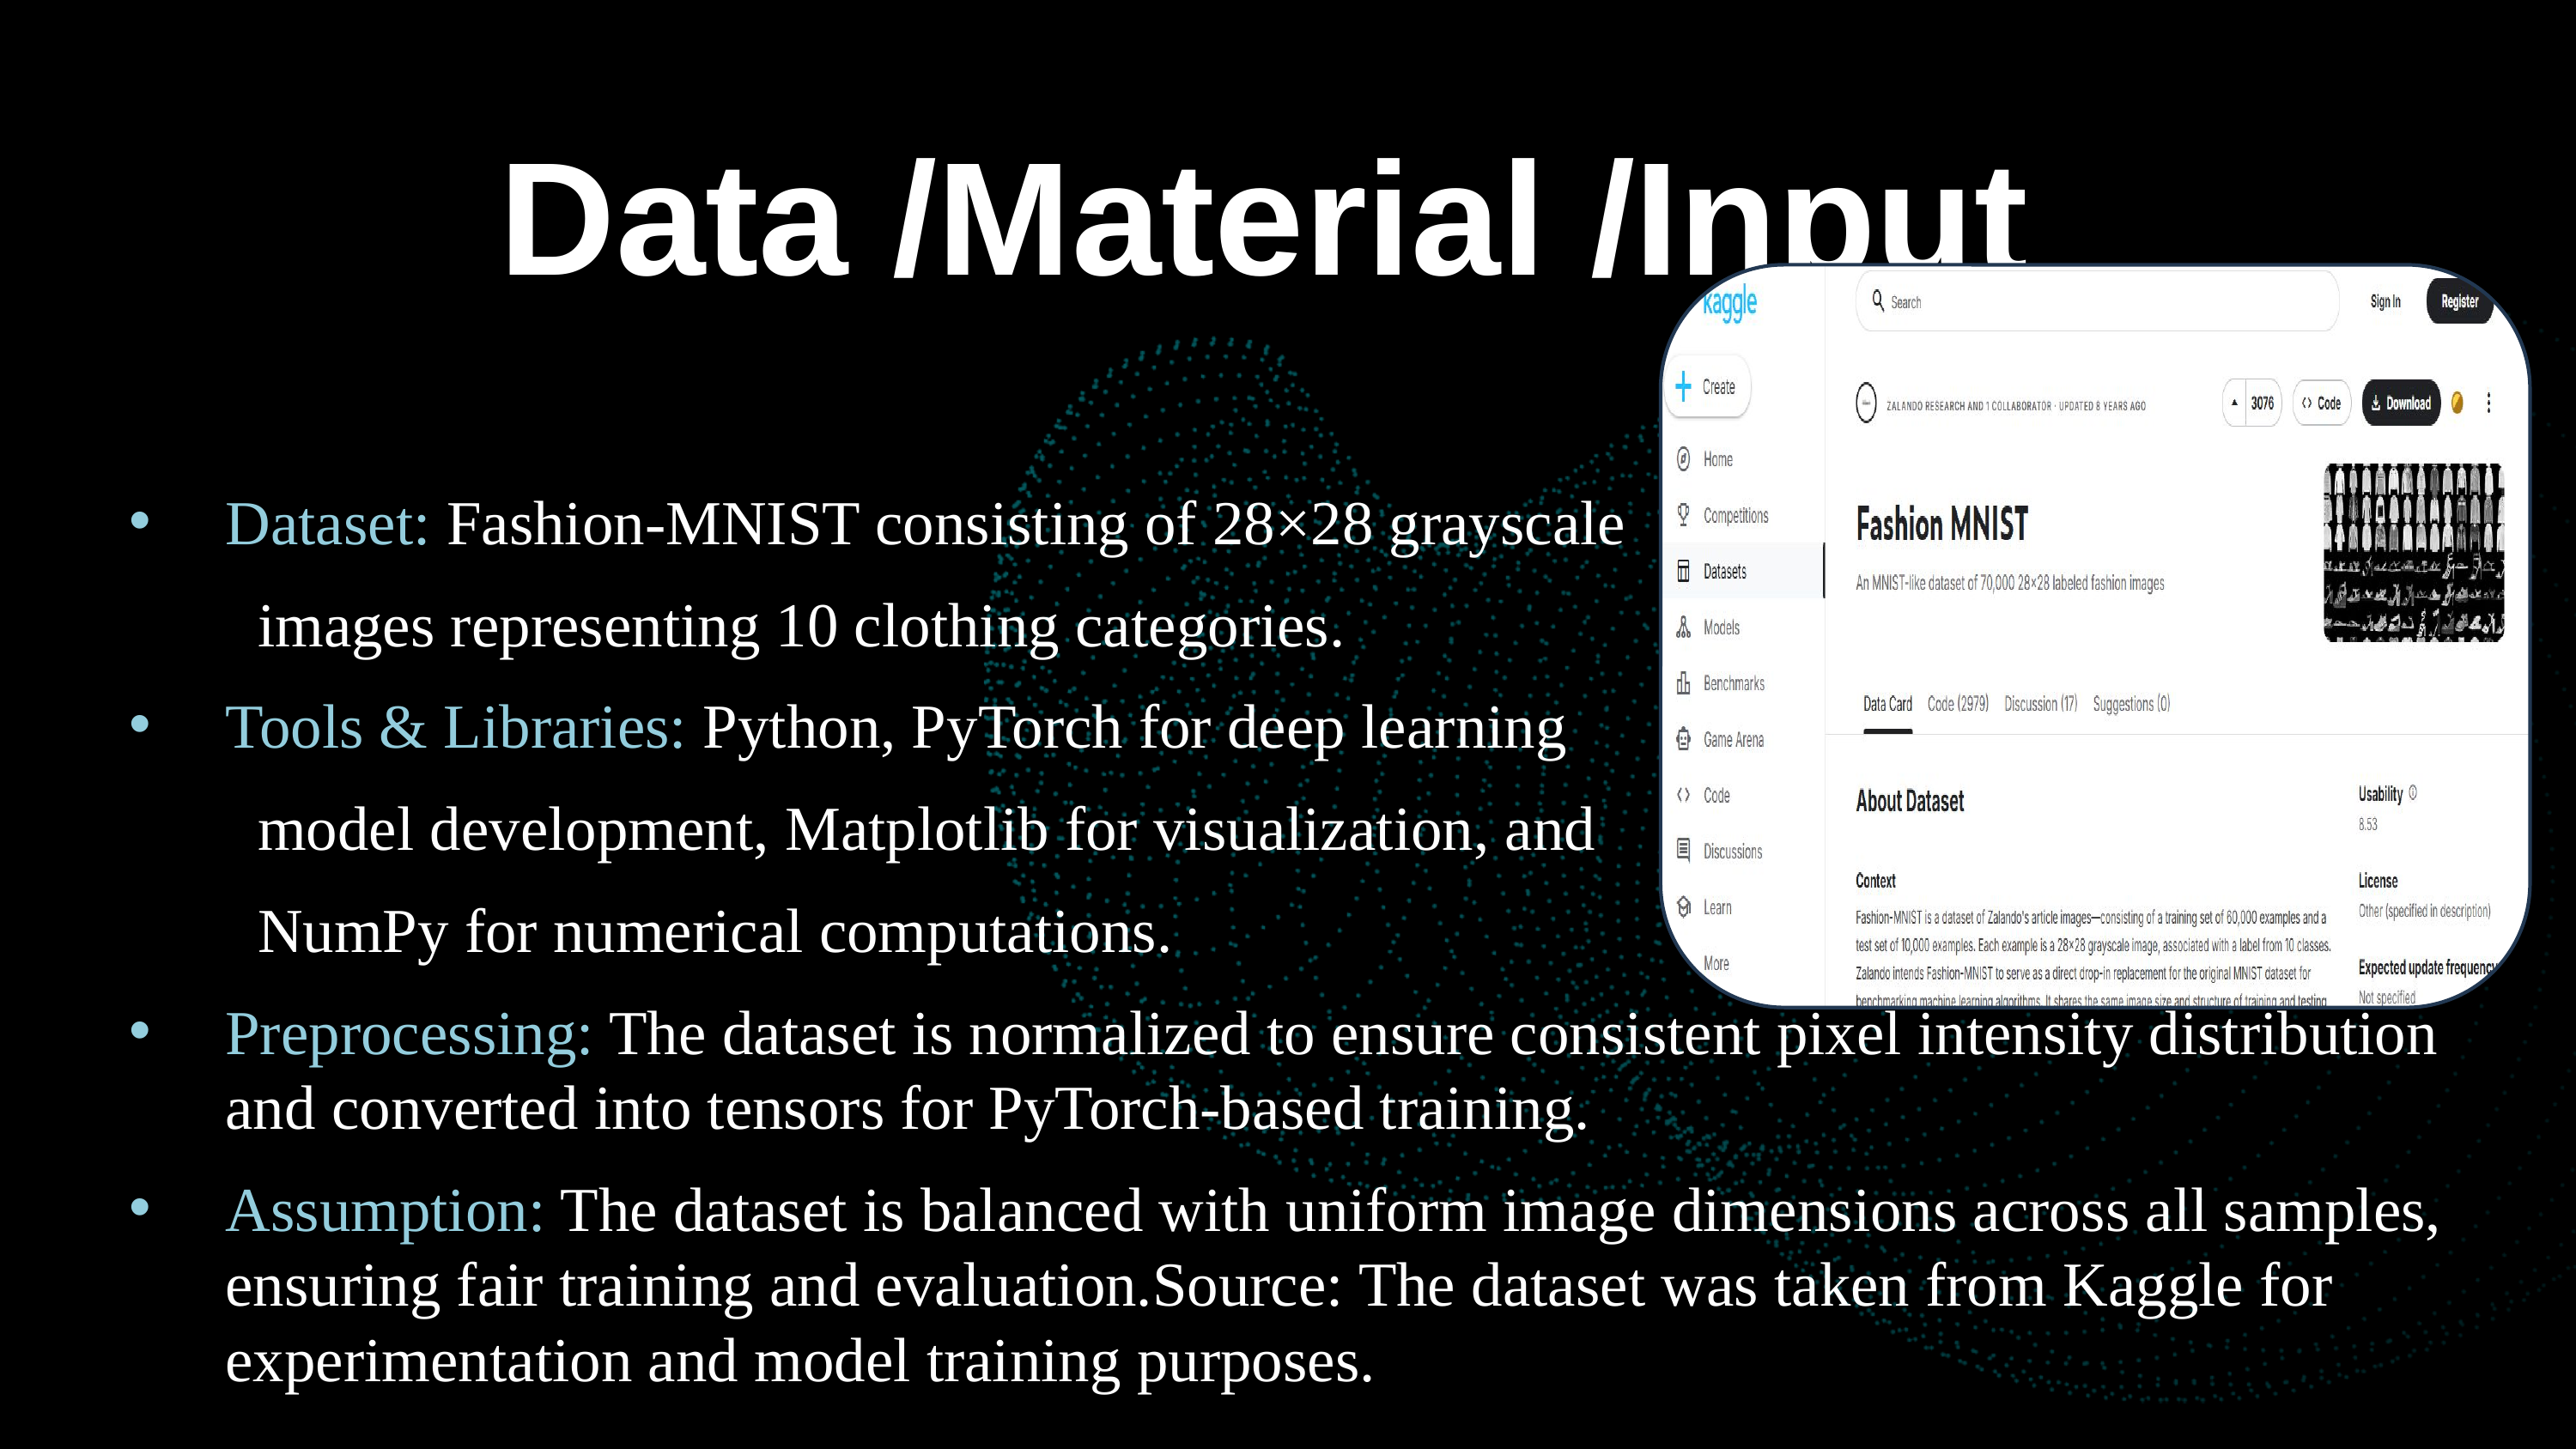

Data /Material /Input

Dataset: Fashion-MNIST consisting of 28×28 grayscale
	images representing 10 clothing categories.
Tools & Libraries: Python, PyTorch for deep learning
	model development, Matplotlib for visualization, and
	NumPy for numerical computations.
Preprocessing: The dataset is normalized to ensure consistent pixel intensity distribution and converted into tensors for PyTorch-based training.
Assumption: The dataset is balanced with uniform image dimensions across all samples, ensuring fair training and evaluation.Source: The dataset was taken from Kaggle for experimentation and model training purposes.